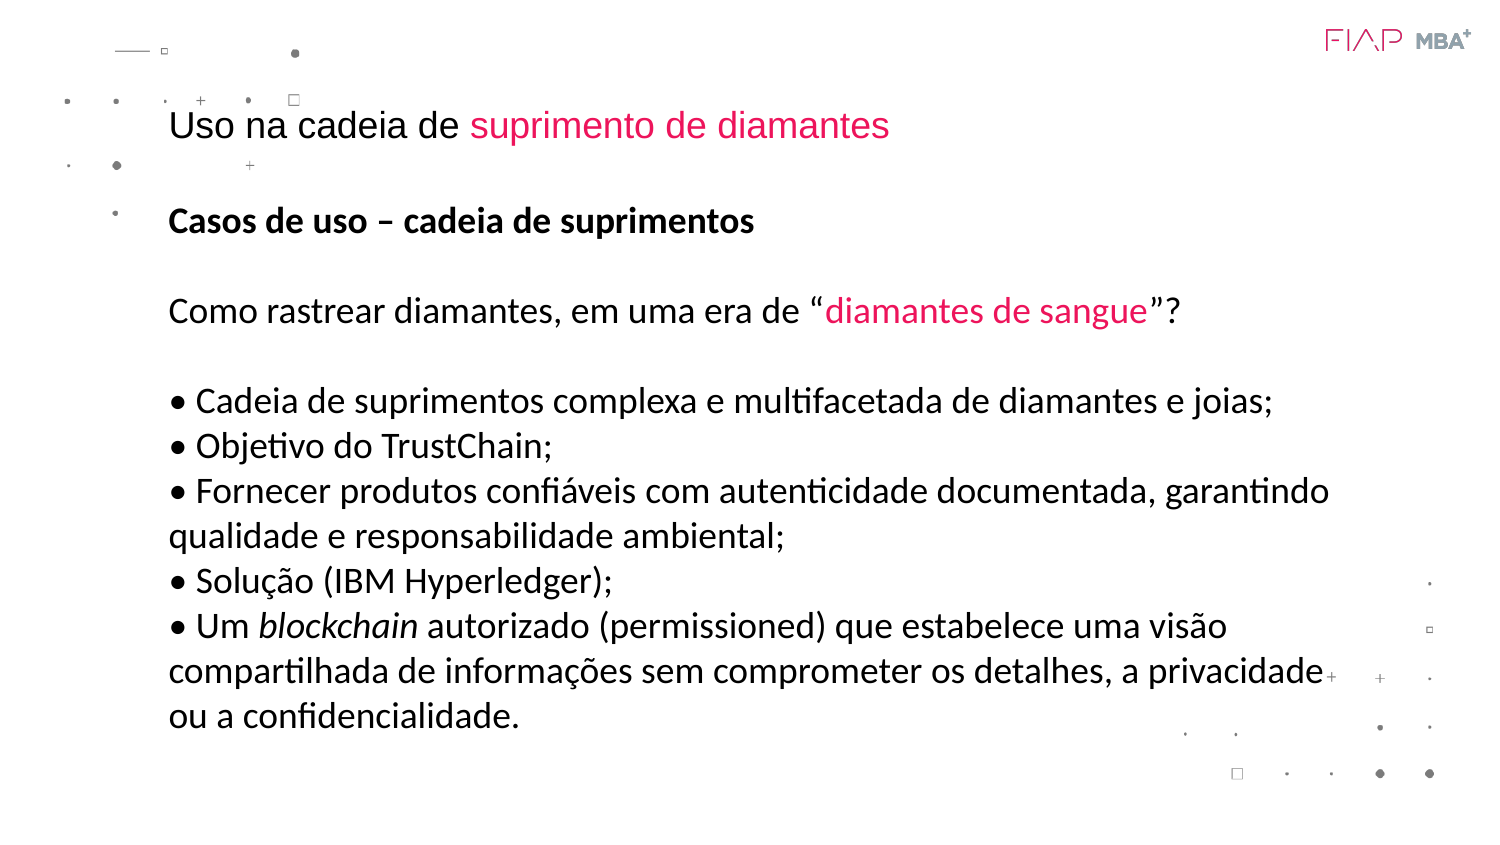

Uso na cadeia de suprimento de diamantes
Casos de uso – cadeia de suprimentos

Como rastrear diamantes, em uma era de “diamantes de sangue”?

• Cadeia de suprimentos complexa e multifacetada de diamantes e joias;
• Objetivo do TrustChain;
• Fornecer produtos confiáveis ​​com autenticidade documentada, garantindo qualidade e responsabilidade ambiental;
• Solução (IBM Hyperledger);
• Um blockchain autorizado (permissioned) que estabelece uma visão compartilhada de informações sem comprometer os detalhes, a privacidade ou a confidencialidade.